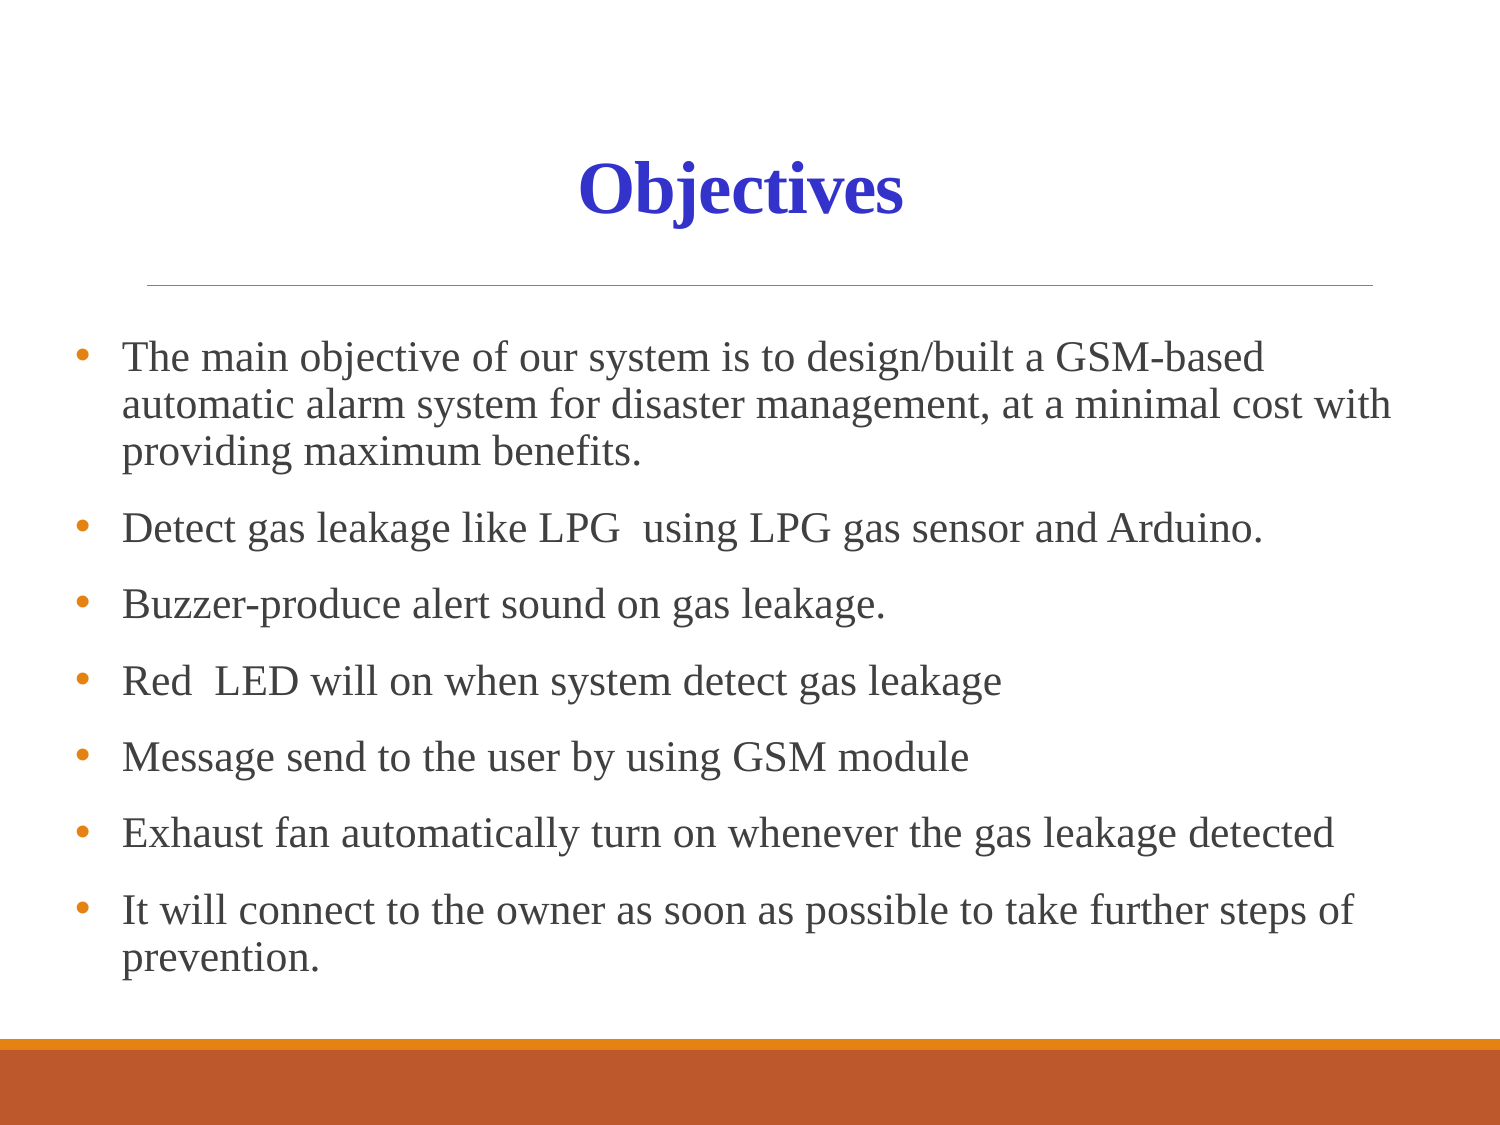

# Objectives
The main objective of our system is to design/built a GSM-based automatic alarm system for disaster management, at a minimal cost with providing maximum benefits.
Detect gas leakage like LPG  using LPG gas sensor and Arduino.
Buzzer-produce alert sound on gas leakage.
Red  LED will on when system detect gas leakage
Message send to the user by using GSM module
Exhaust fan automatically turn on whenever the gas leakage detected
It will connect to the owner as soon as possible to take further steps of prevention.